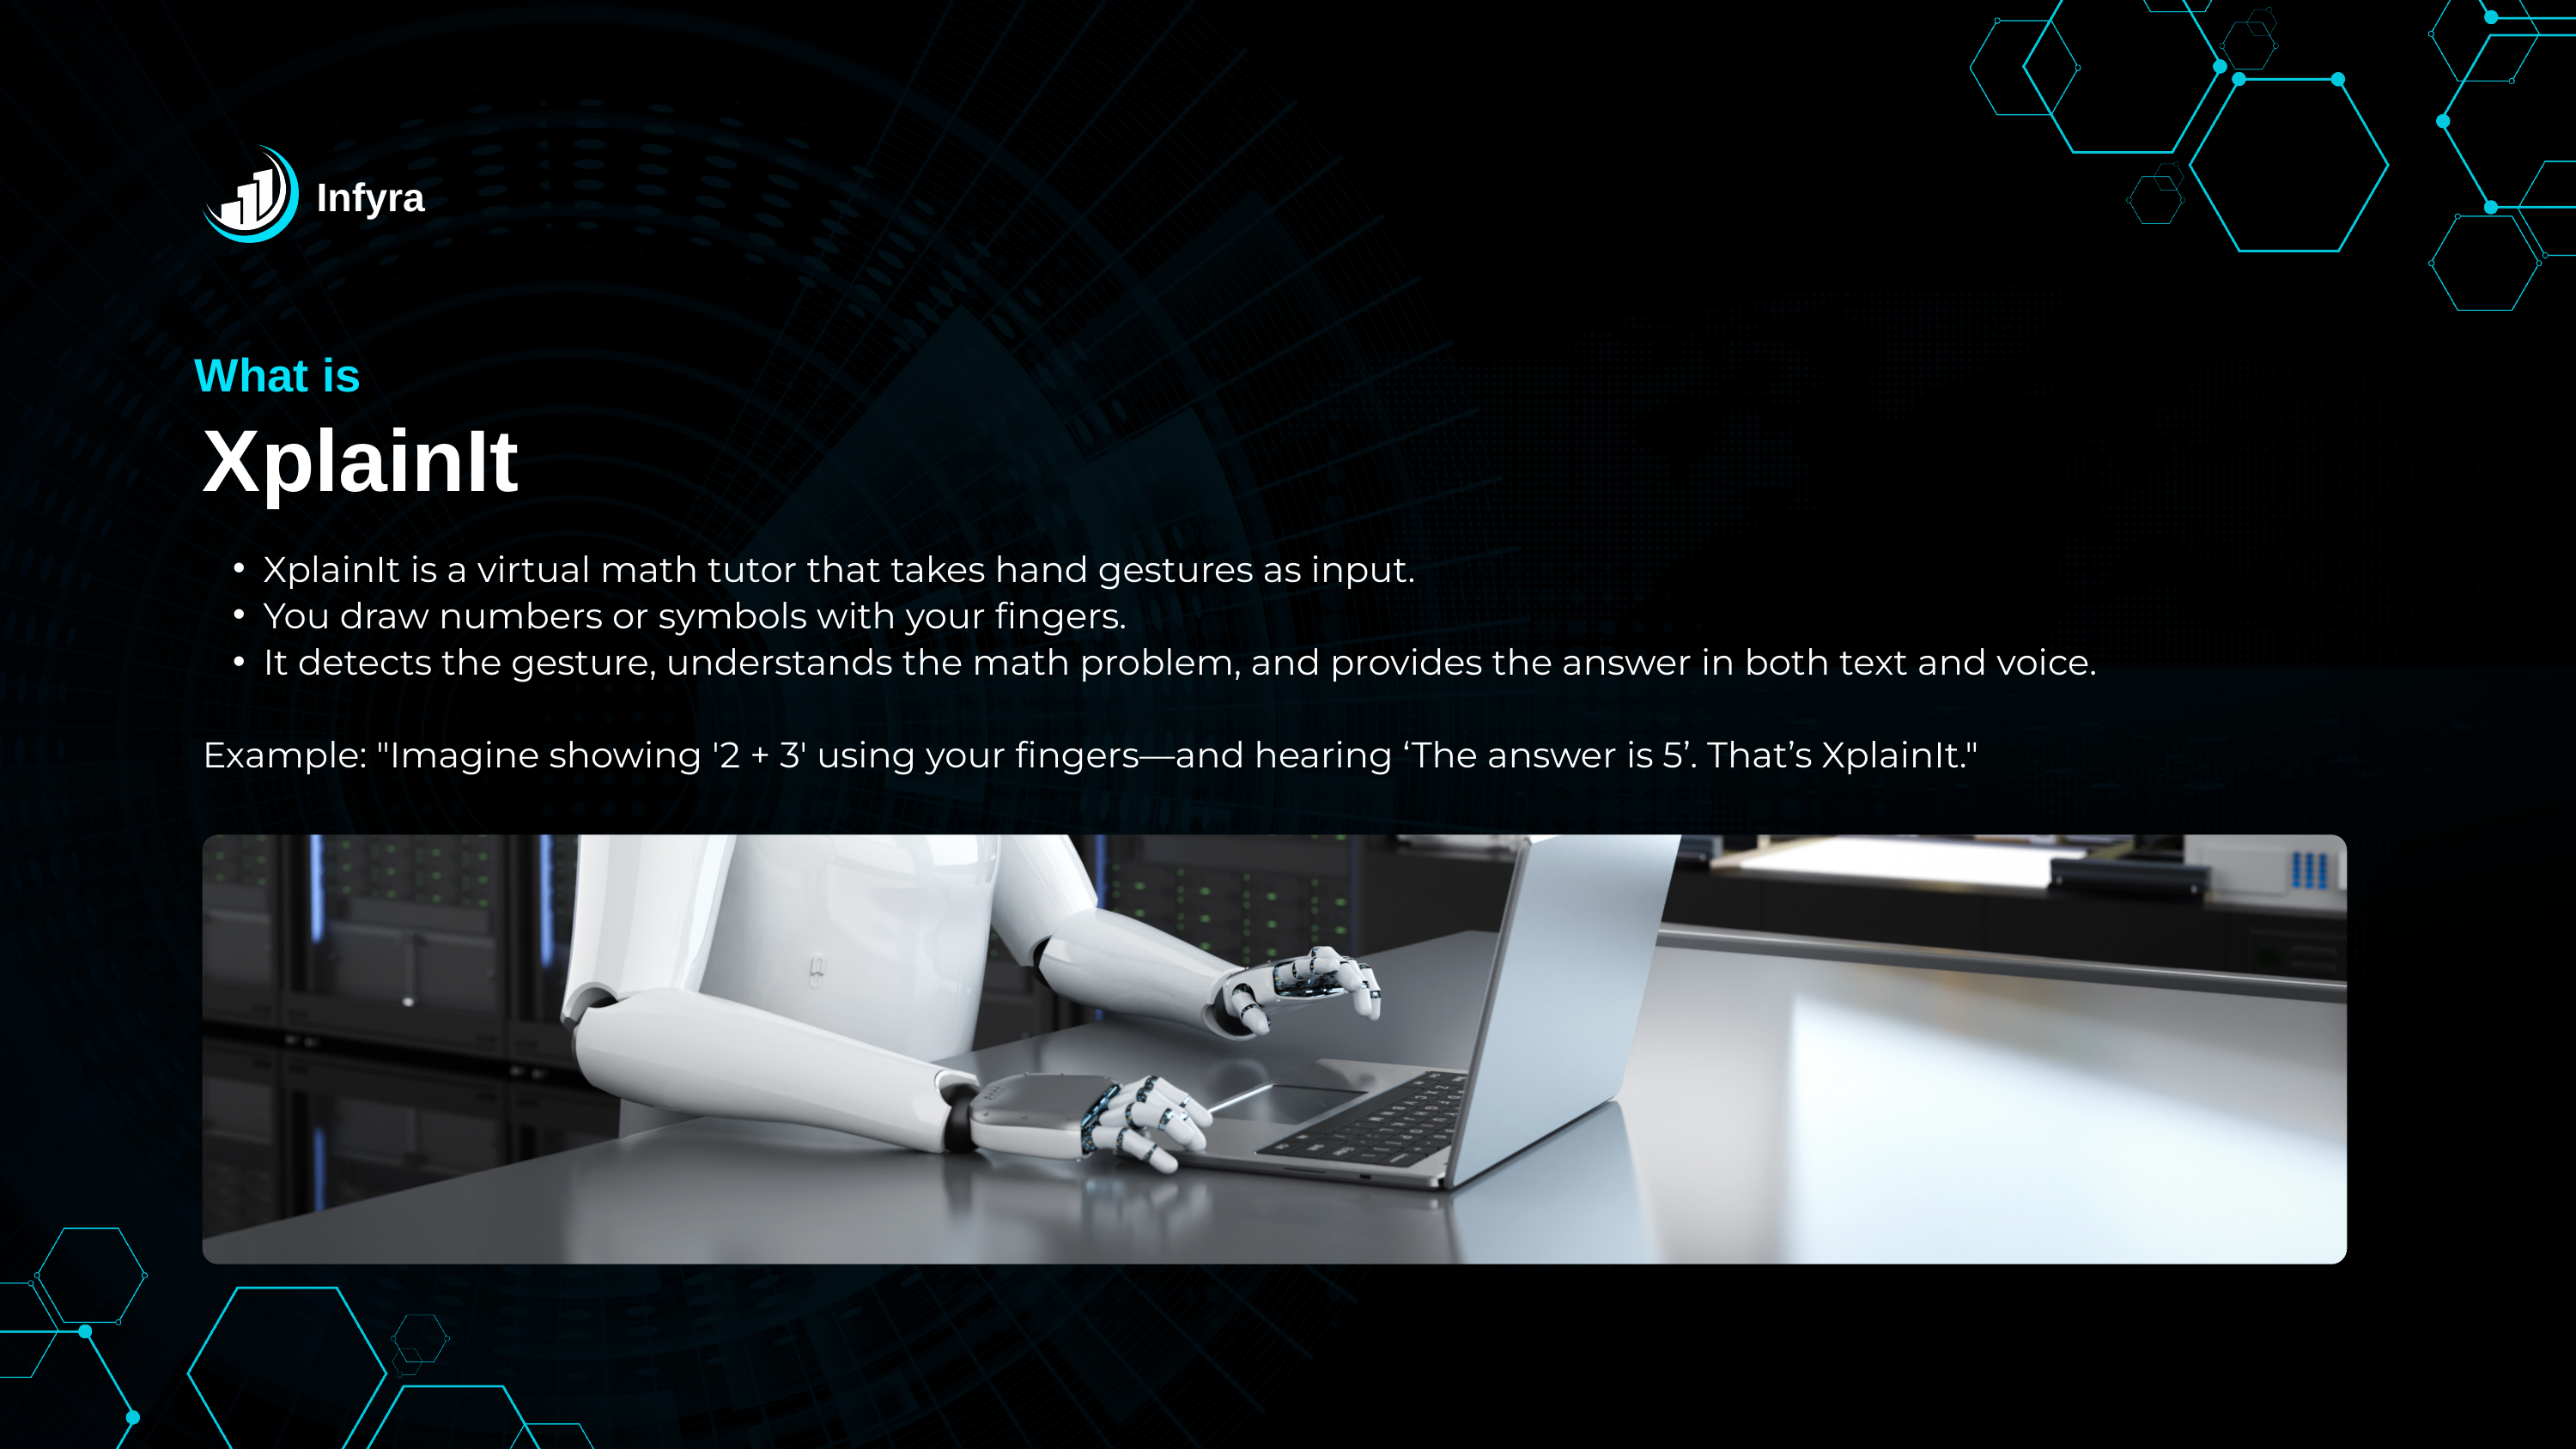

Infyra
What is
XplainIt
XplainIt is a virtual math tutor that takes hand gestures as input.
You draw numbers or symbols with your fingers.
It detects the gesture, understands the math problem, and provides the answer in both text and voice.

Example: "Imagine showing '2 + 3' using your fingers—and hearing ‘The answer is 5’. That’s XplainIt."